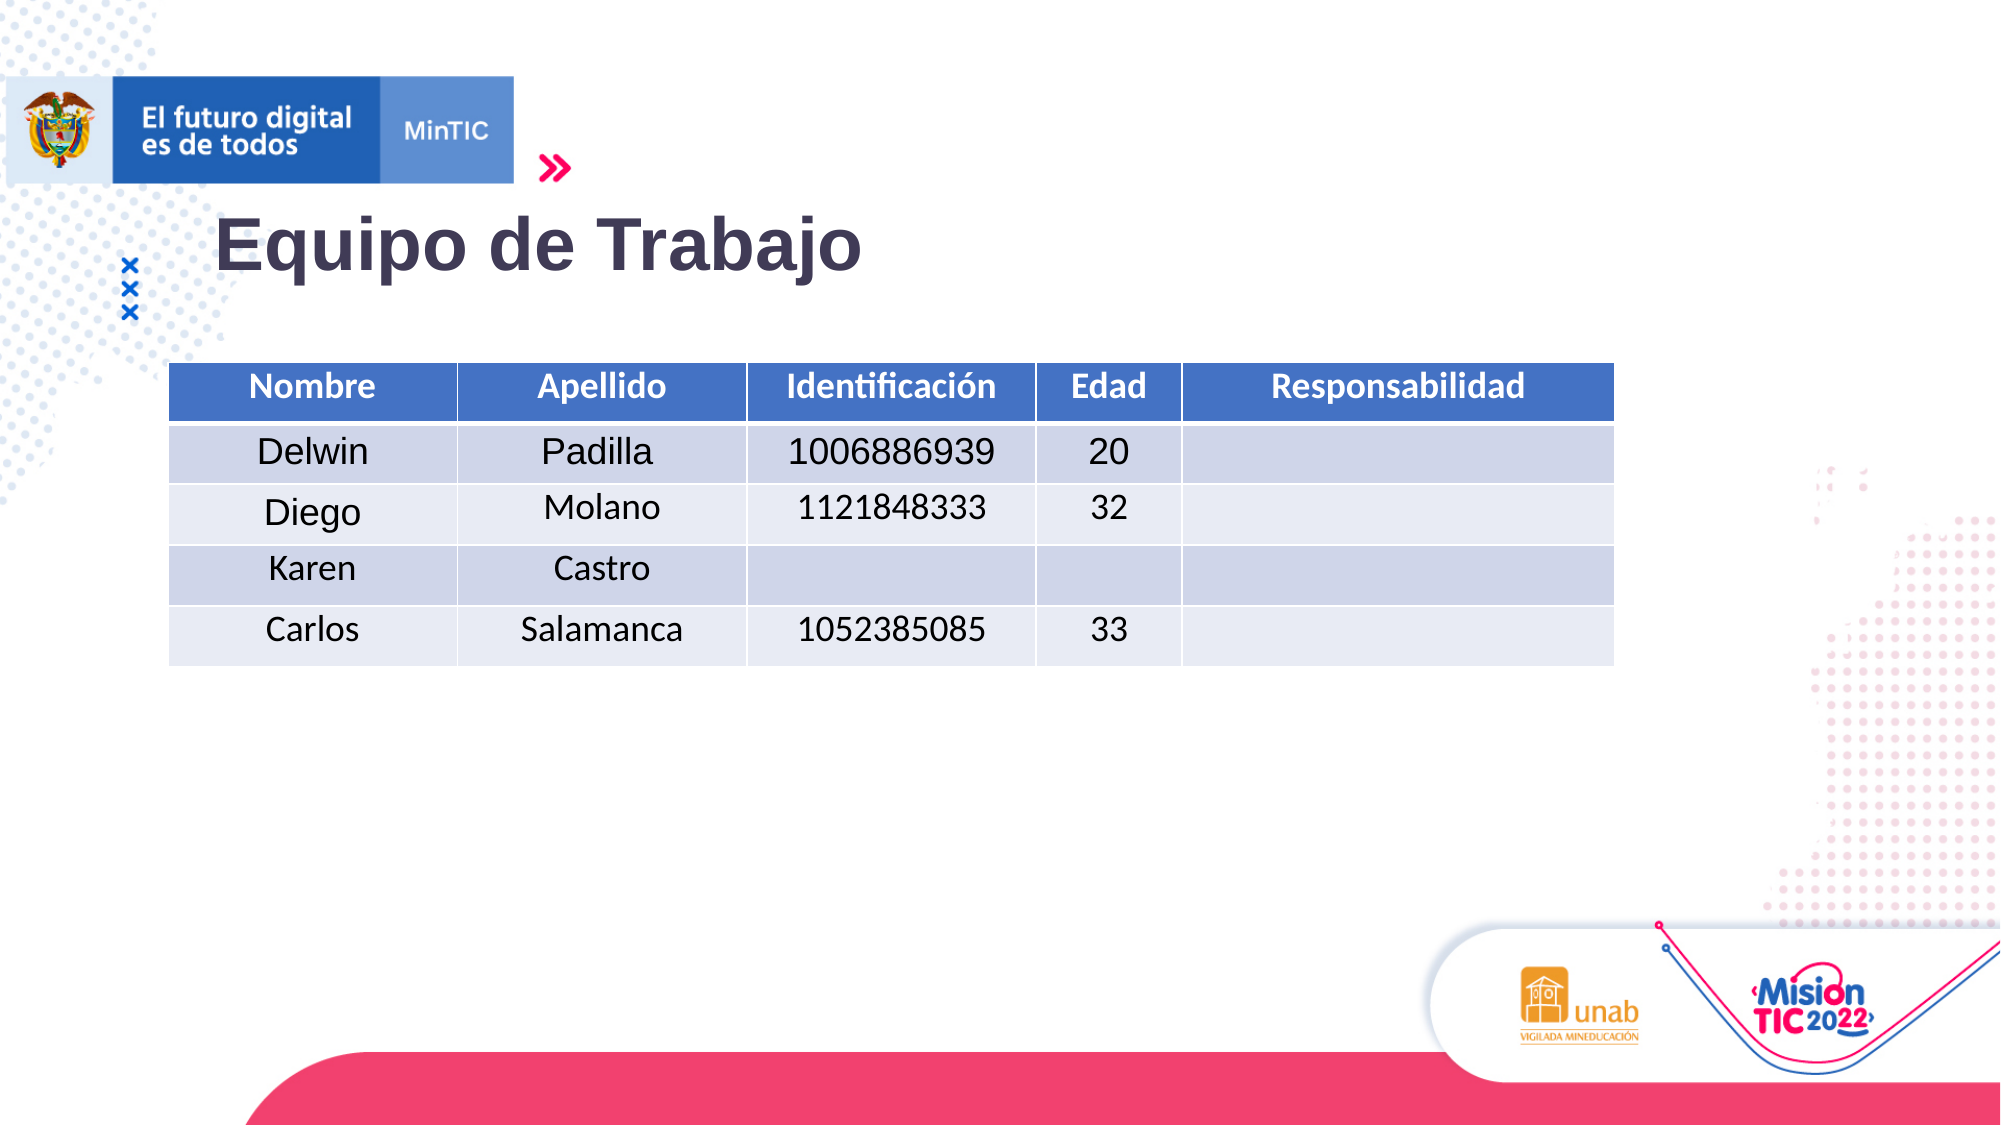

Equipo de Trabajo
| Nombre | Apellido | Identificación | Edad | Responsabilidad |
| --- | --- | --- | --- | --- |
| Delwin | Padilla | 1006886939 | 20 |  |
| Diego | Molano | 1121848333 | 32 |  |
| Karen | Castro |  |  |  |
| Carlos | Salamanca | 1052385085 | 33 |  |